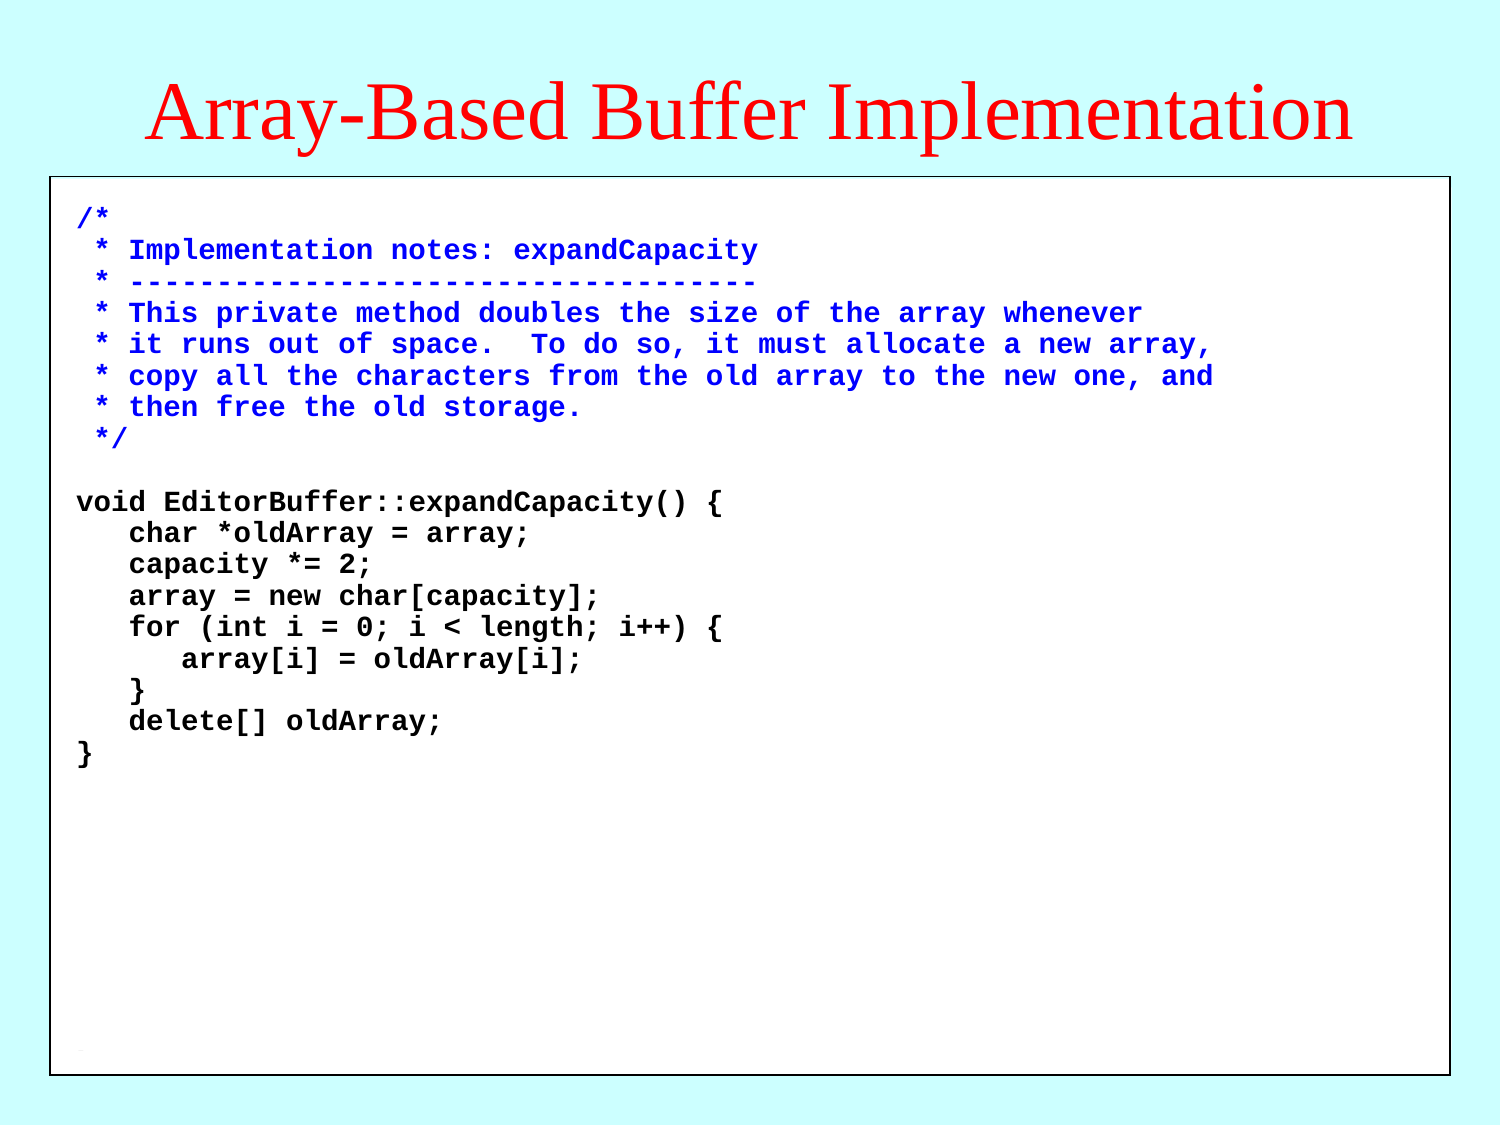

# Array-Based Buffer Implementation

/*
 * Implementation notes: expandCapacity
 * ------------------------------------
 * This private method doubles the size of the array whenever
 * it runs out of space.  To do so, it must allocate a new array,
 * copy all the characters from the old array to the new one, and
 * then free the old storage.
 */

void EditorBuffer::expandCapacity() {
   char *oldArray = array;
   capacity *= 2;
   array = new char[capacity];
   for (int i = 0; i < length; i++) {
      array[i] = oldArray[i];
   }
   delete[] oldArray;
}

/*
 * Implementation notes: insertCharacter and deleteCharacter
 * ---------------------------------------------------------
 * Each of the functions that inserts or deletes characters
 * must shift all subsequent characters in the array, either
 * to make room for new insertions or to close up space left
 * by deletions.
 */

void EditorBuffer::insertCharacter(char ch) {
   if (length == capacity) expandCapacity();
   for (int i = length; i > cursor; i--) {
      array[i] = array[i - 1];
   }
   array[cursor] = ch;
   length++;
   cursor++;
}

void EditorBuffer::deleteCharacter() {
   if (cursor < length) {
      for (int i = cursor+1; i < length; i++) {
         array[i - 1] = array[i];
      }
      length--;
   }
}